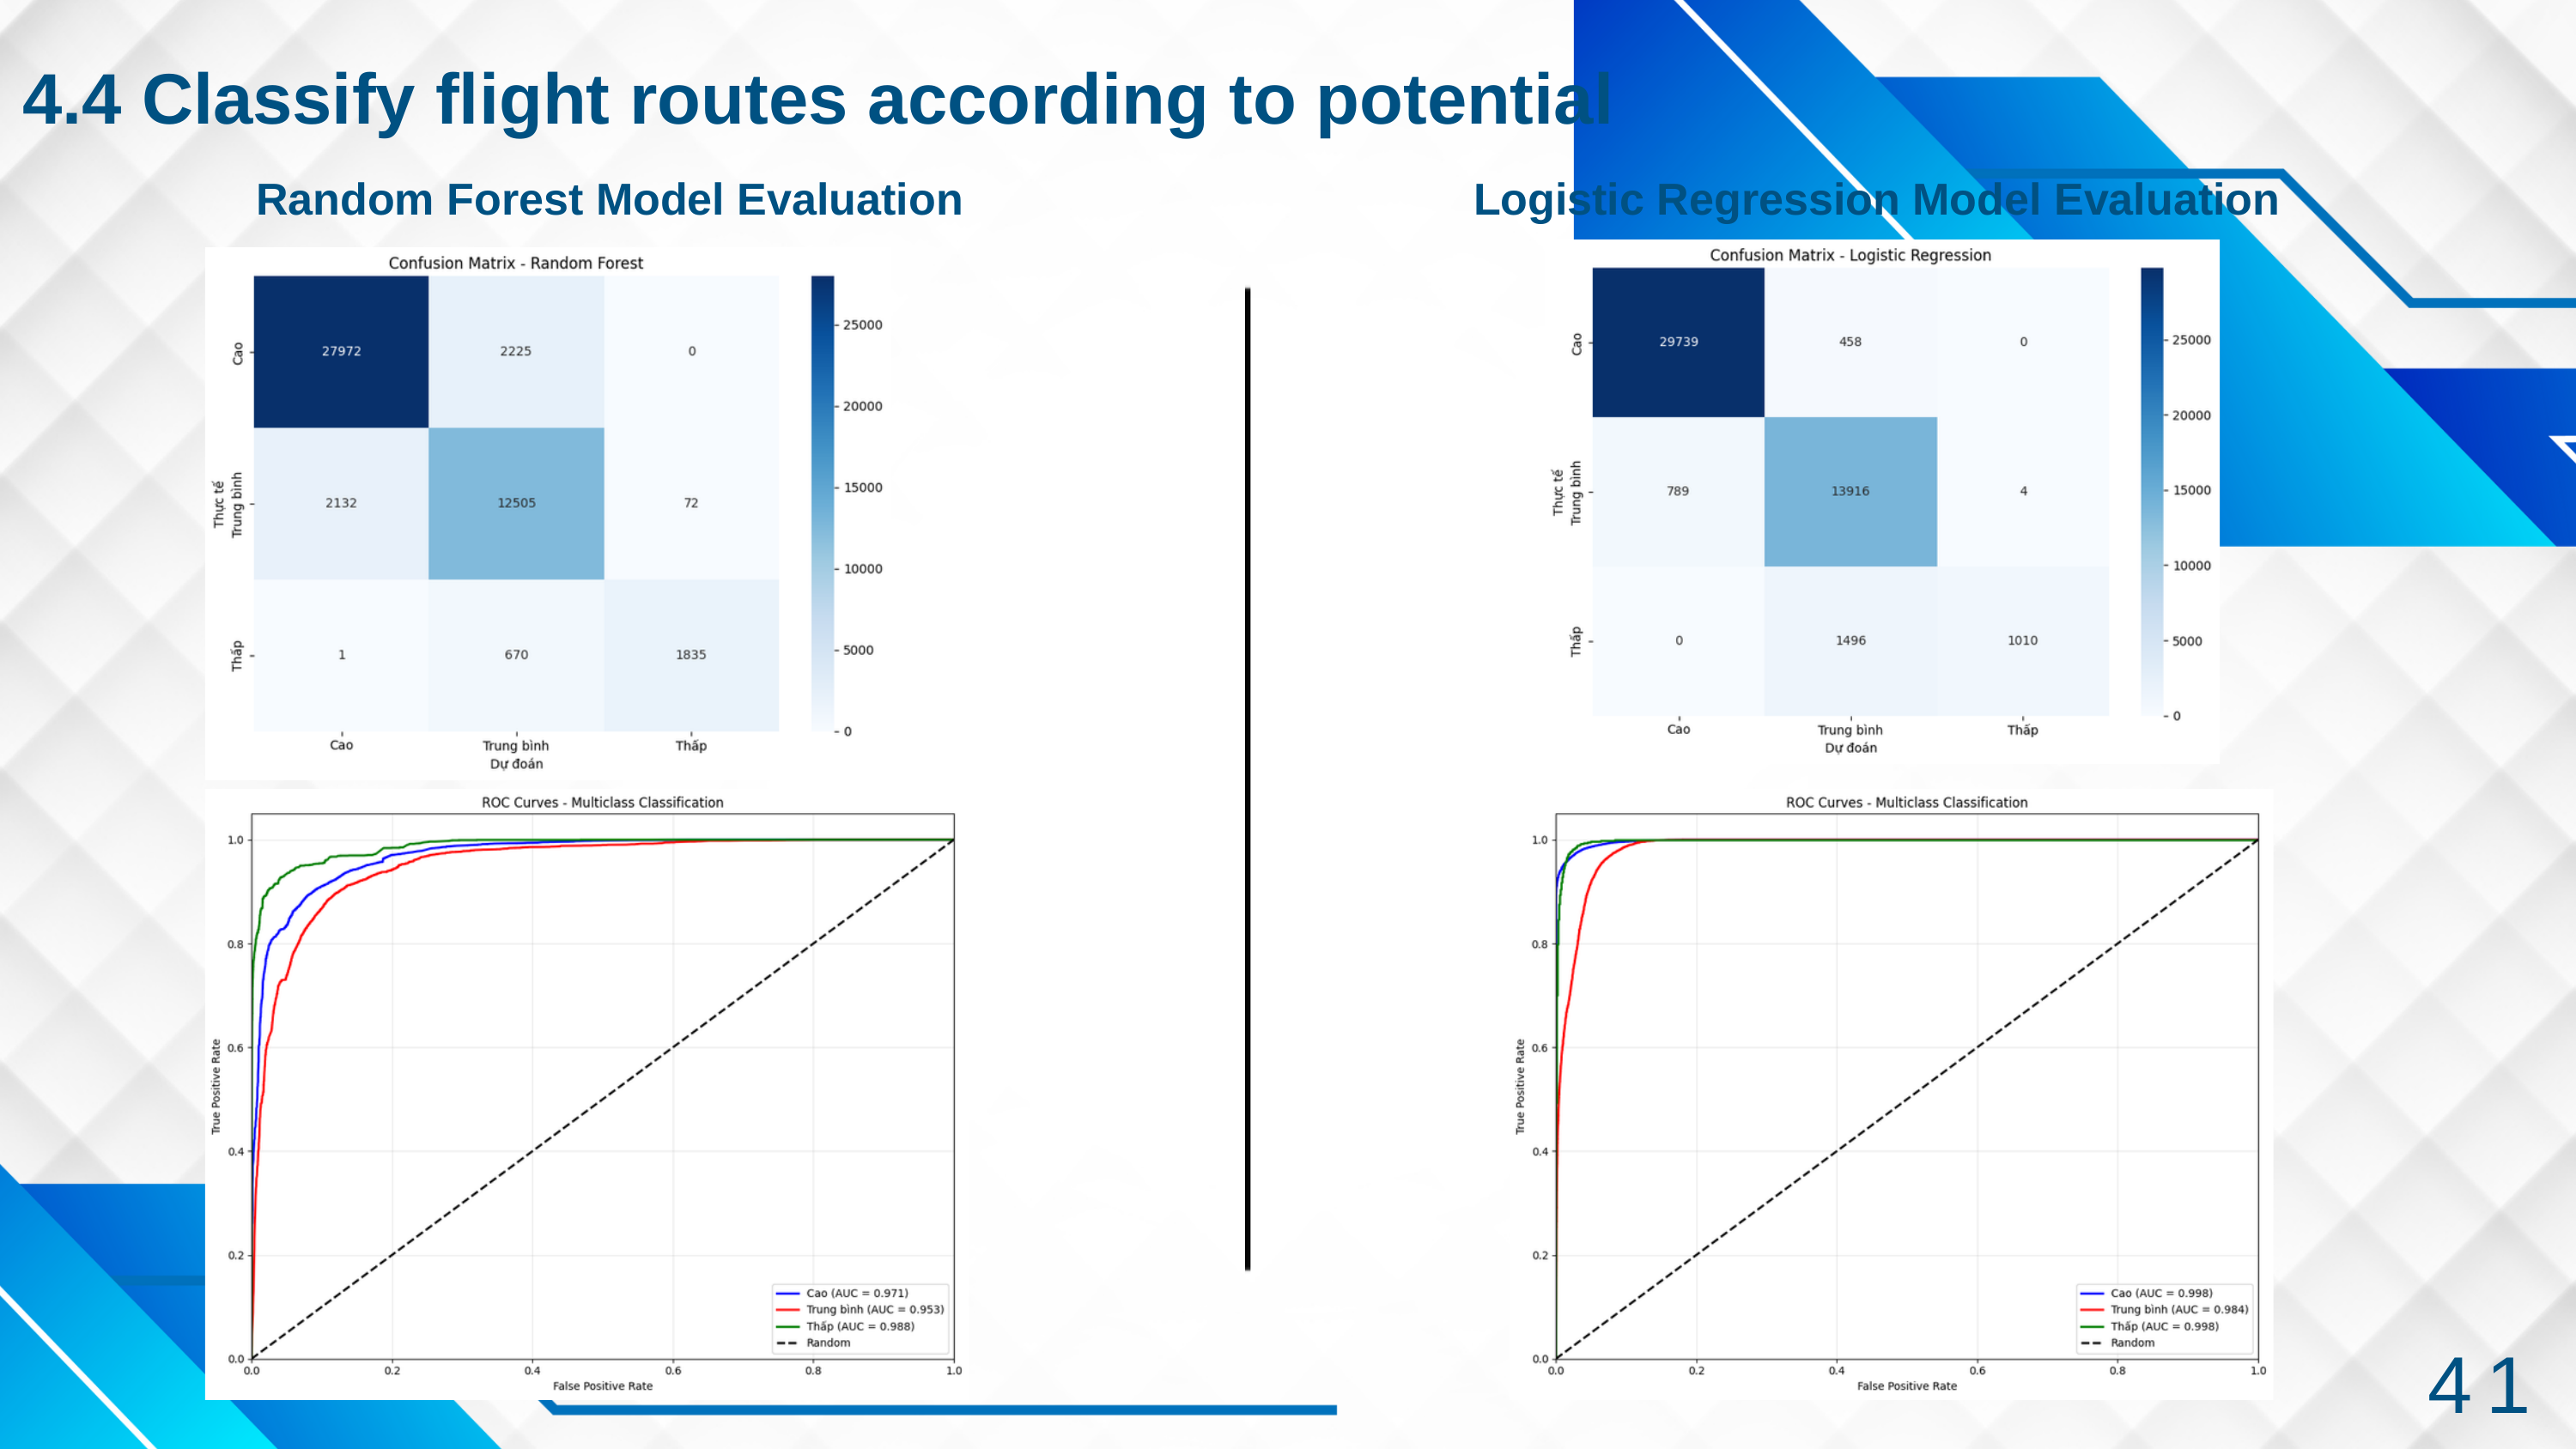

4.4 Classify flight routes according to potential
Random Forest Model Evaluation
Logistic Regression Model Evaluation

41